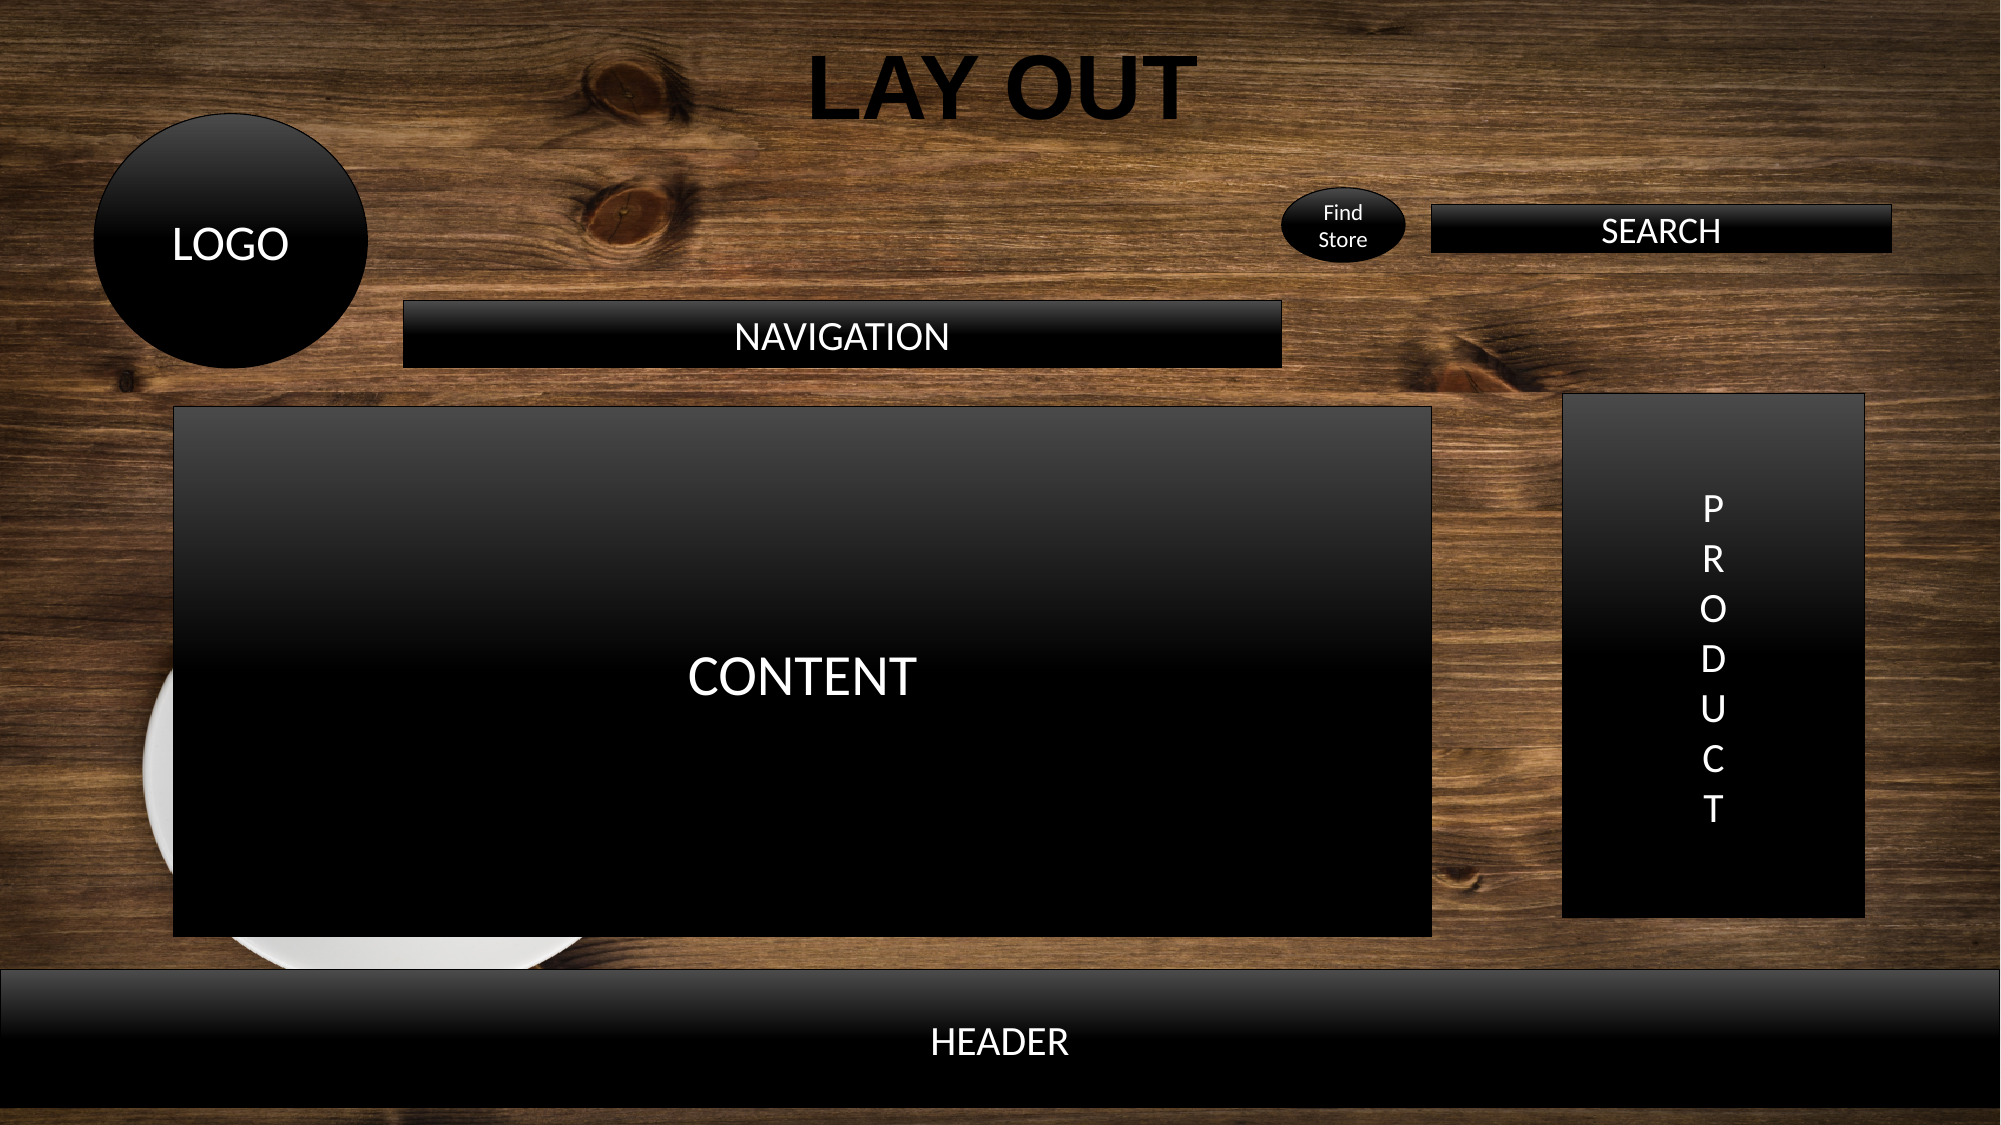

# LAY OUT
LOGO
Find Store
SEARCH
NAVIGATION
P
R
O
D
U
C
T
CONTENT
HEADER